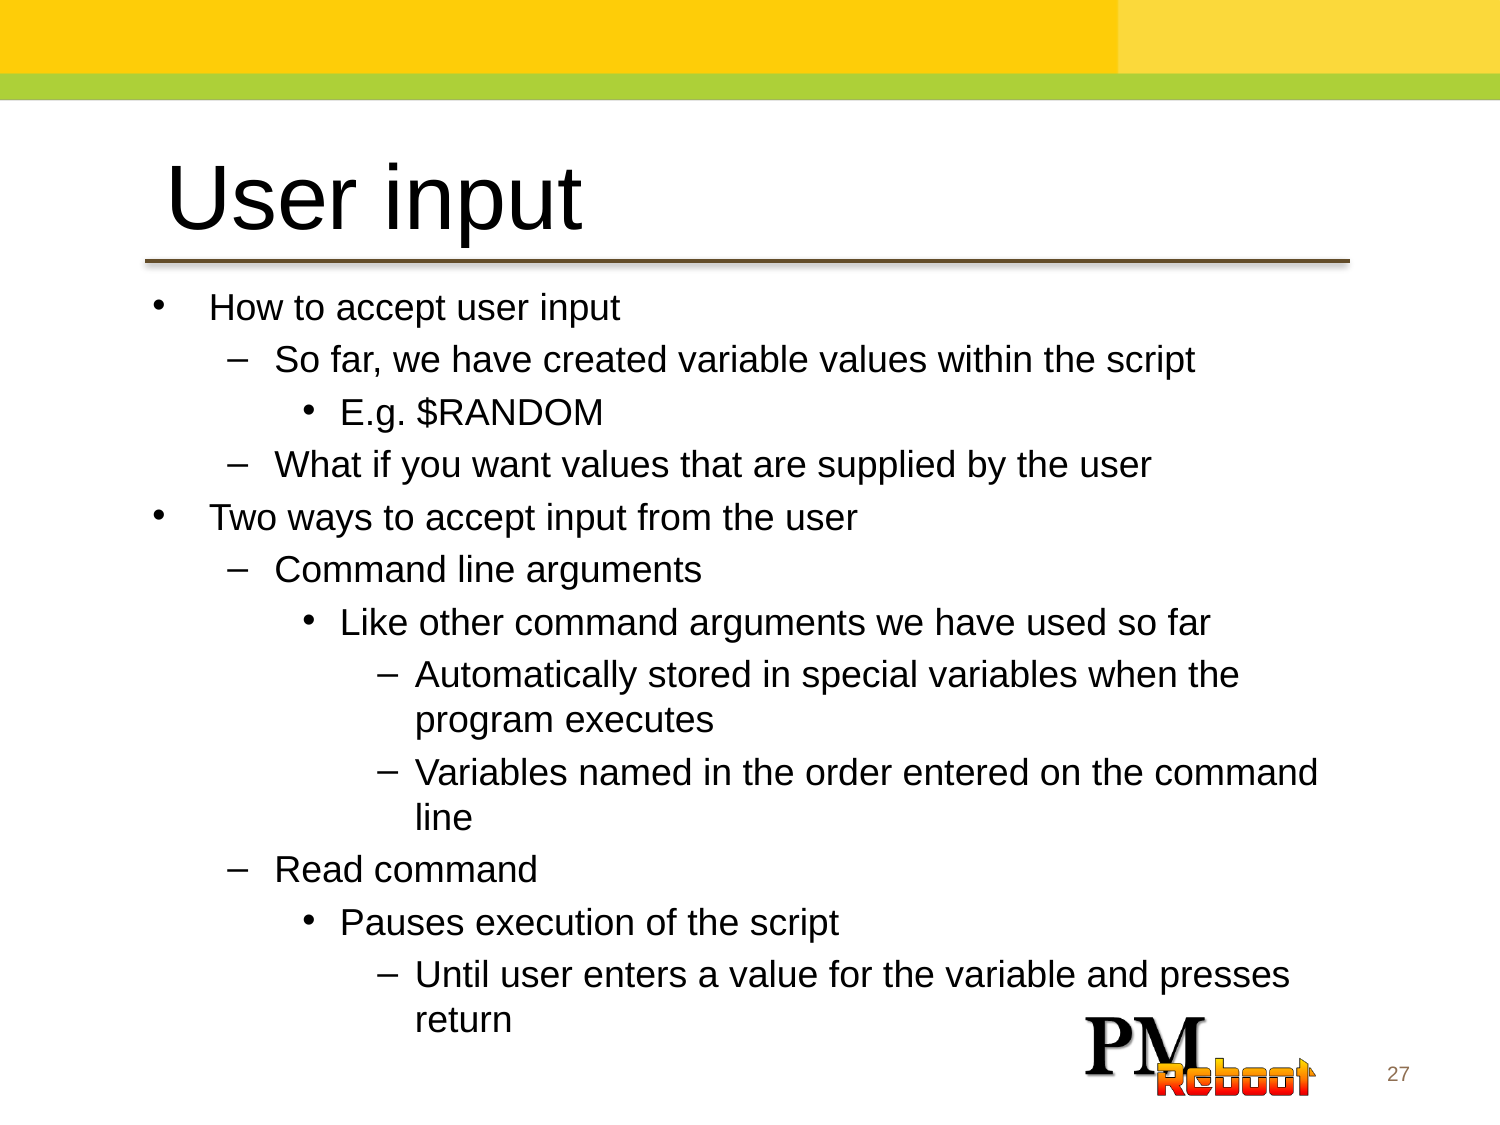

User input
How to accept user input
So far, we have created variable values within the script
E.g. $RANDOM
What if you want values that are supplied by the user
Two ways to accept input from the user
Command line arguments
Like other command arguments we have used so far
Automatically stored in special variables when the program executes
Variables named in the order entered on the command line
Read command
Pauses execution of the script
Until user enters a value for the variable and presses return
27